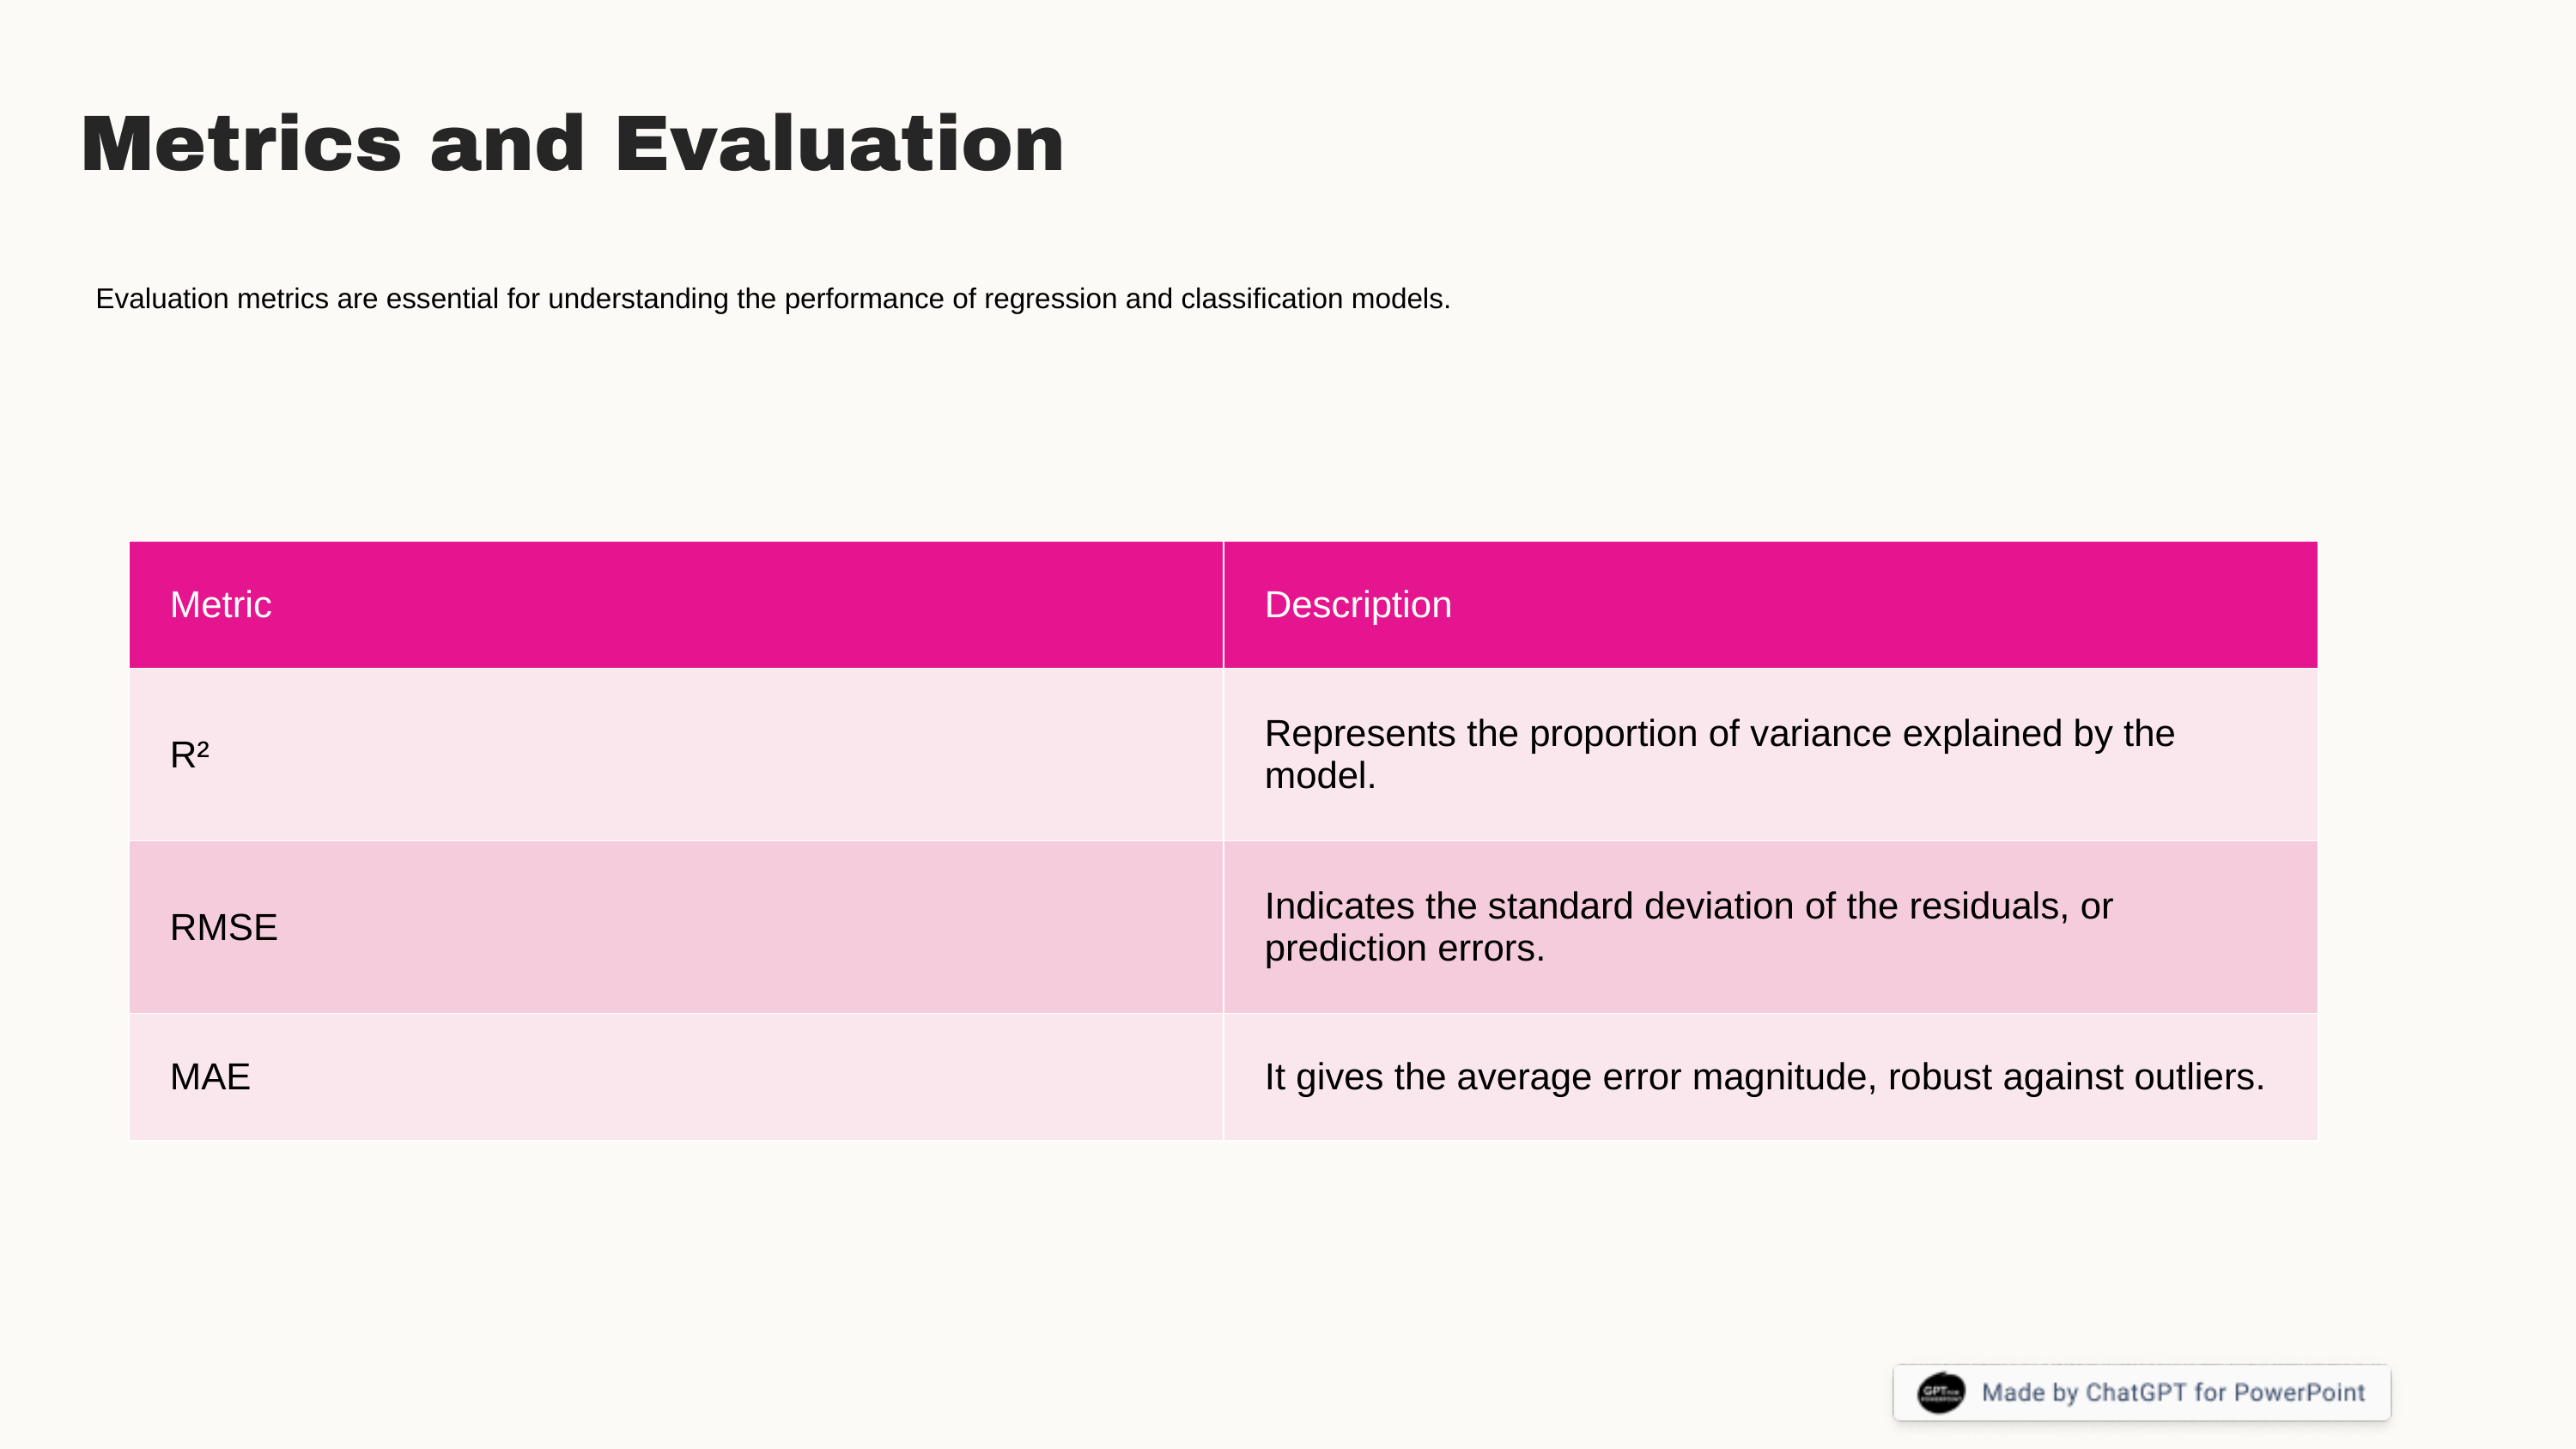

Metrics and Evaluation
Evaluation metrics are essential for understanding the performance of regression and classification models.

| Metric | Description |
| --- | --- |
| R² | Represents the proportion of variance explained by the model. |
| RMSE | Indicates the standard deviation of the residuals, or prediction errors. |
| MAE | It gives the average error magnitude, robust against outliers. |